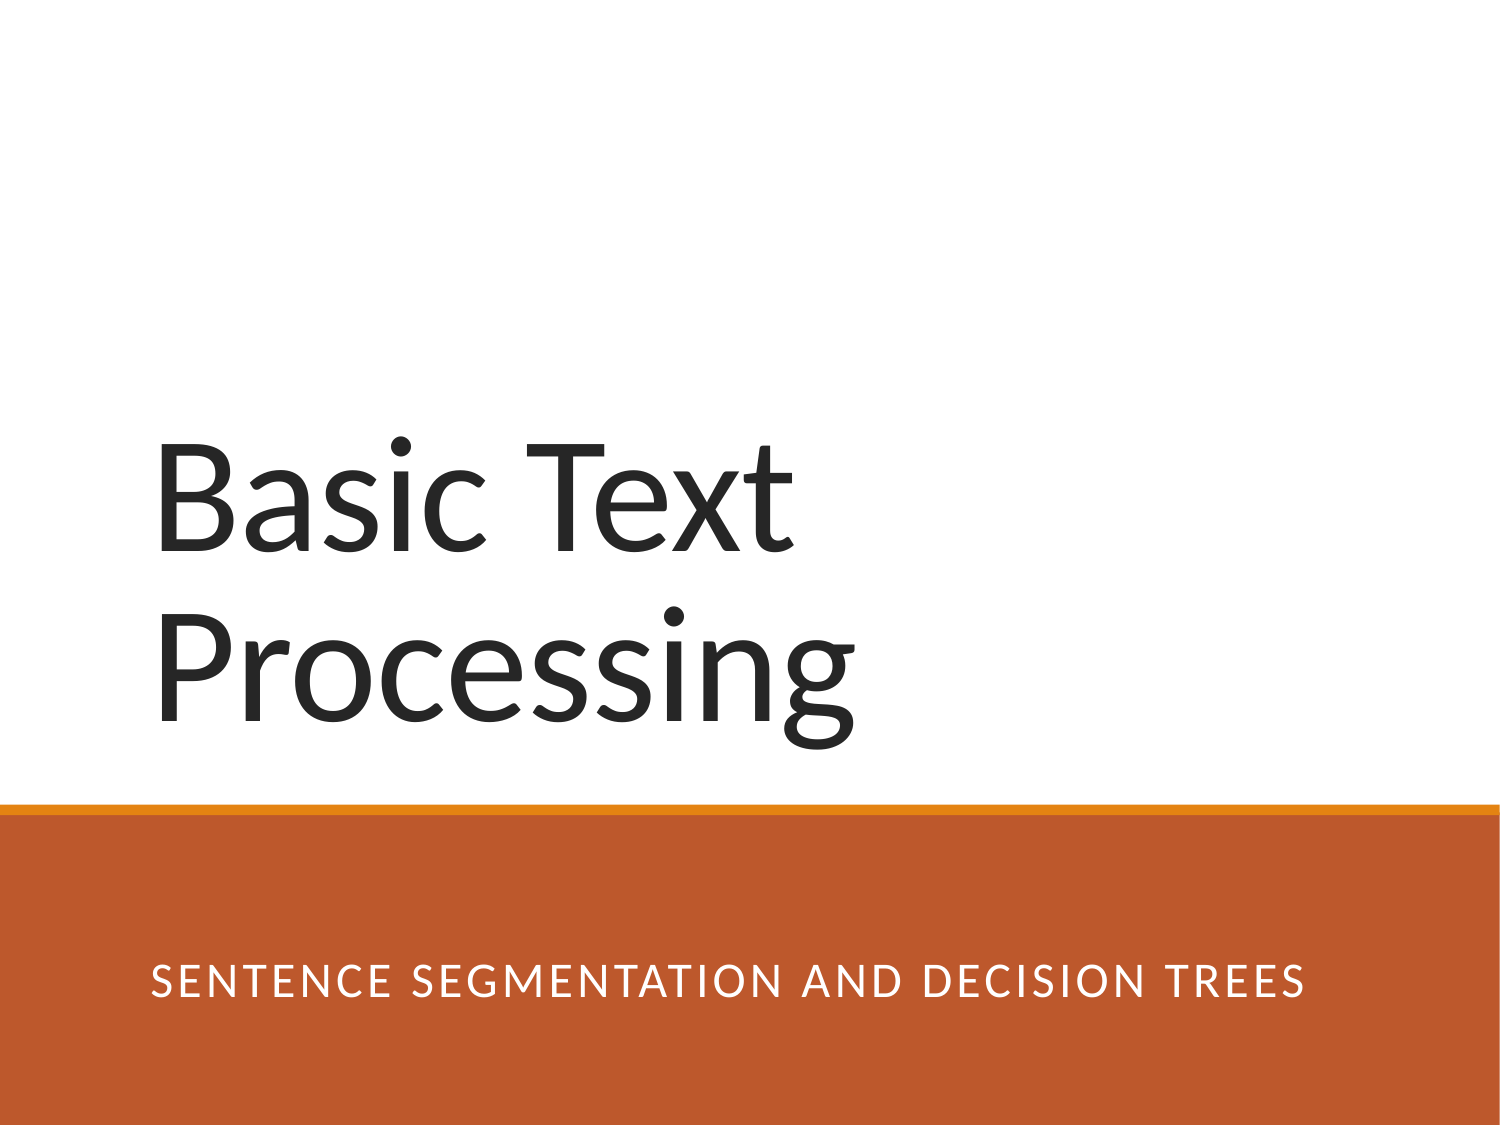

# Basic Text Processing

Sentence Segmentation and Decision Trees